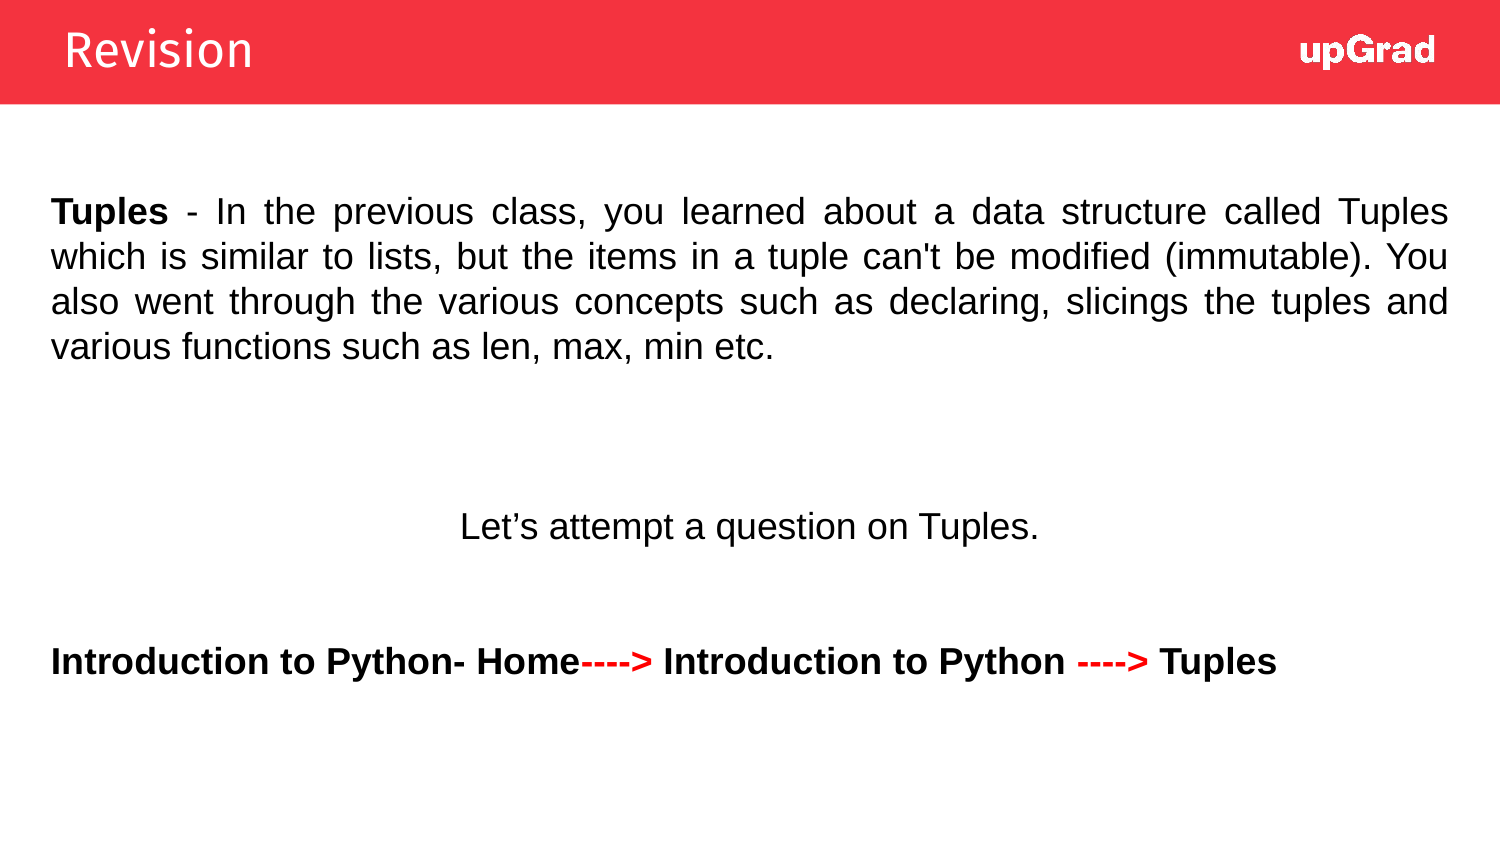

# Revision

Tuples - In the previous class, you learned about a data structure called Tuples which is similar to lists, but the items in a tuple can't be modified (immutable). You also went through the various concepts such as declaring, slicings the tuples and various functions such as len, max, min etc.

Let’s attempt a question on Tuples.

Introduction to Python- Home----> Introduction to Python ----> Tuples